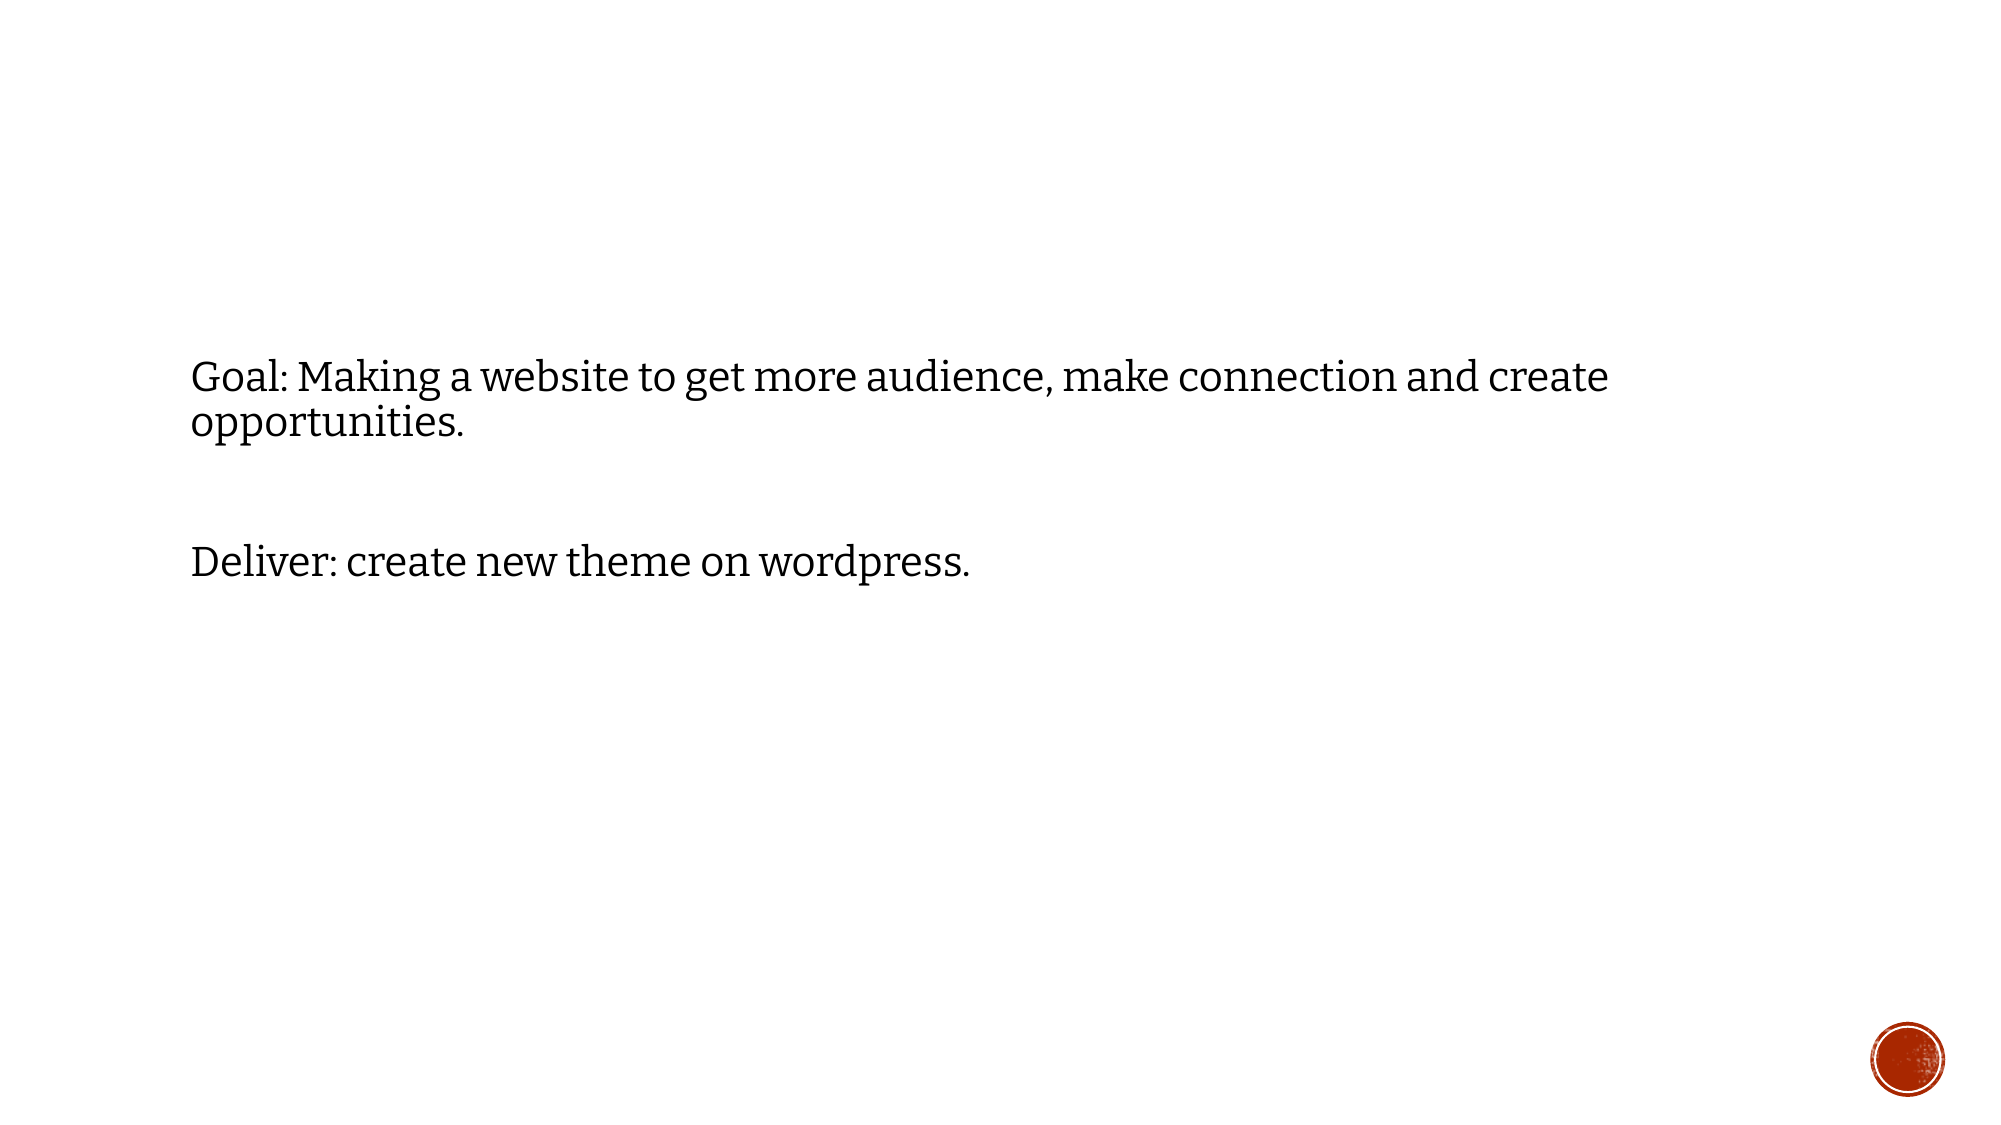

#
Goal: Making a website to get more audience, make connection and create  opportunities.

Deliver: create new theme on wordpress.